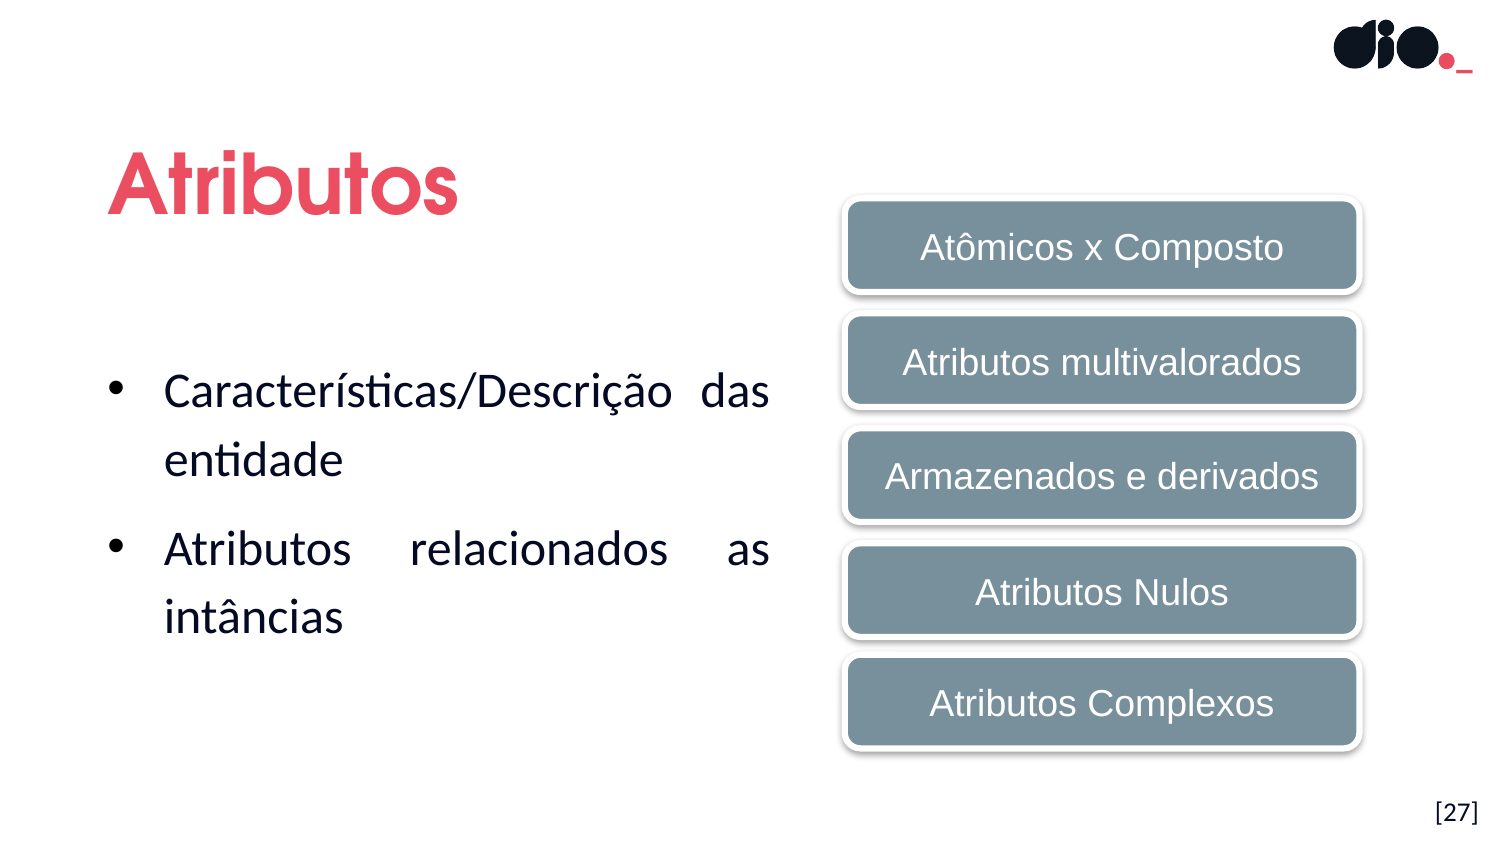

Atributos
Atômicos x Composto
Características/Descrição das entidade
Atributos relacionados as intâncias
Atributos multivalorados
Armazenados e derivados
Atributos Nulos
Atributos Complexos
[27]